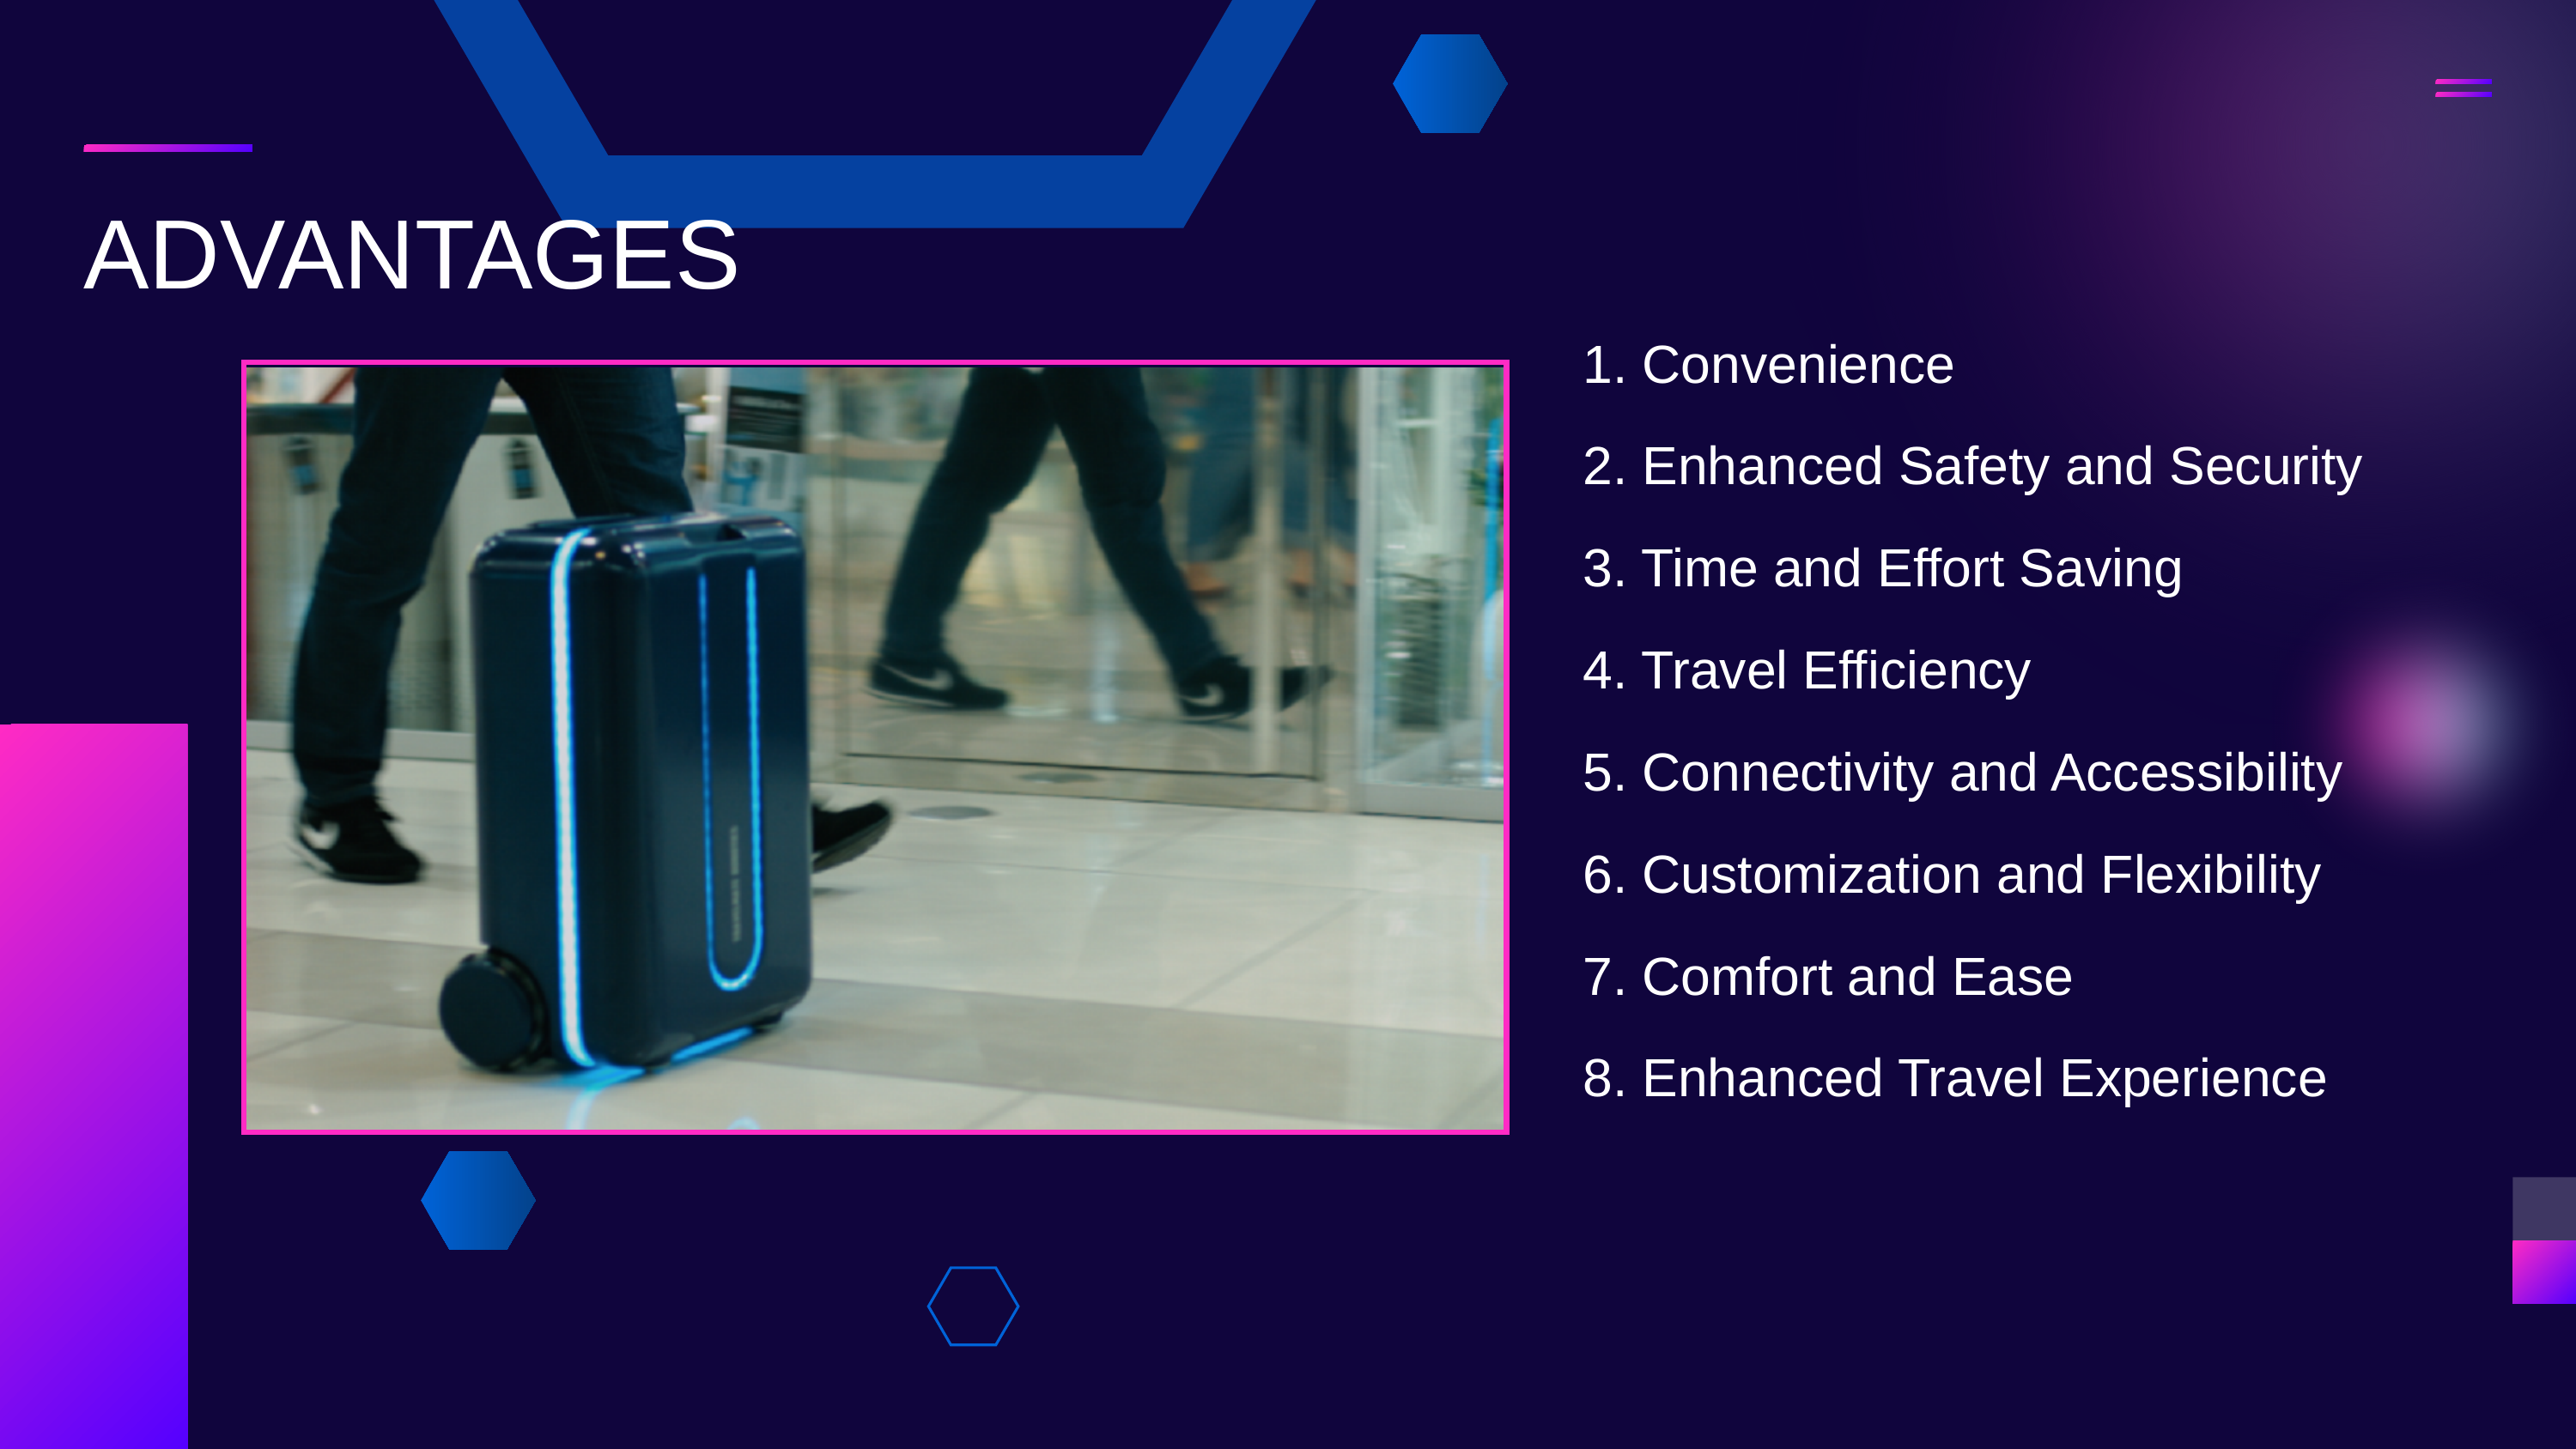

ADVANTAGES
1. Convenience

2. Enhanced Safety and Security

3. Time and Effort Saving

4. Travel Efficiency

5. Connectivity and Accessibility

6. Customization and Flexibility

7. Comfort and Ease

8. Enhanced Travel Experience